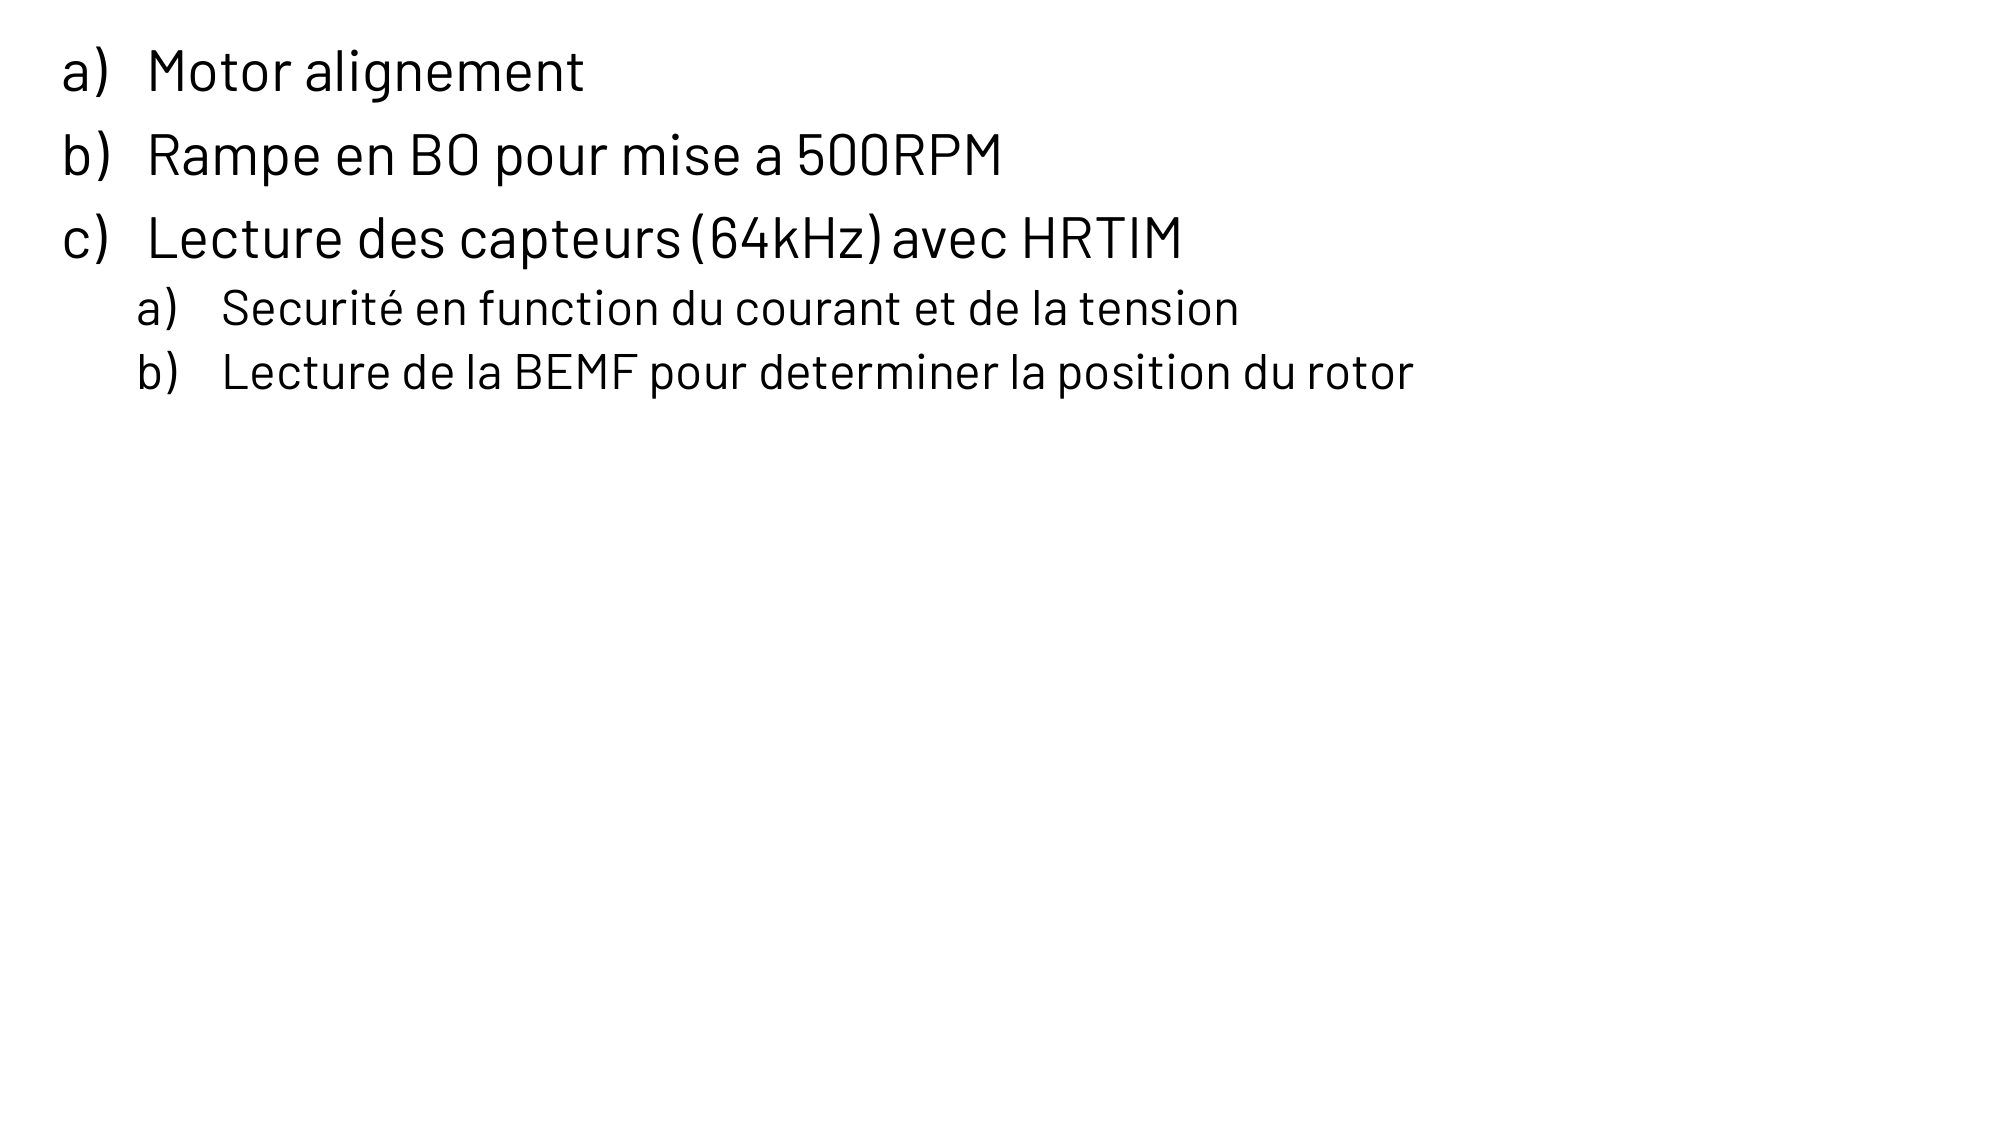

Motor alignement
Rampe en BO pour mise a 500RPM
Lecture des capteurs (64kHz) avec HRTIM
Securité en function du courant et de la tension
Lecture de la BEMF pour determiner la position du rotor